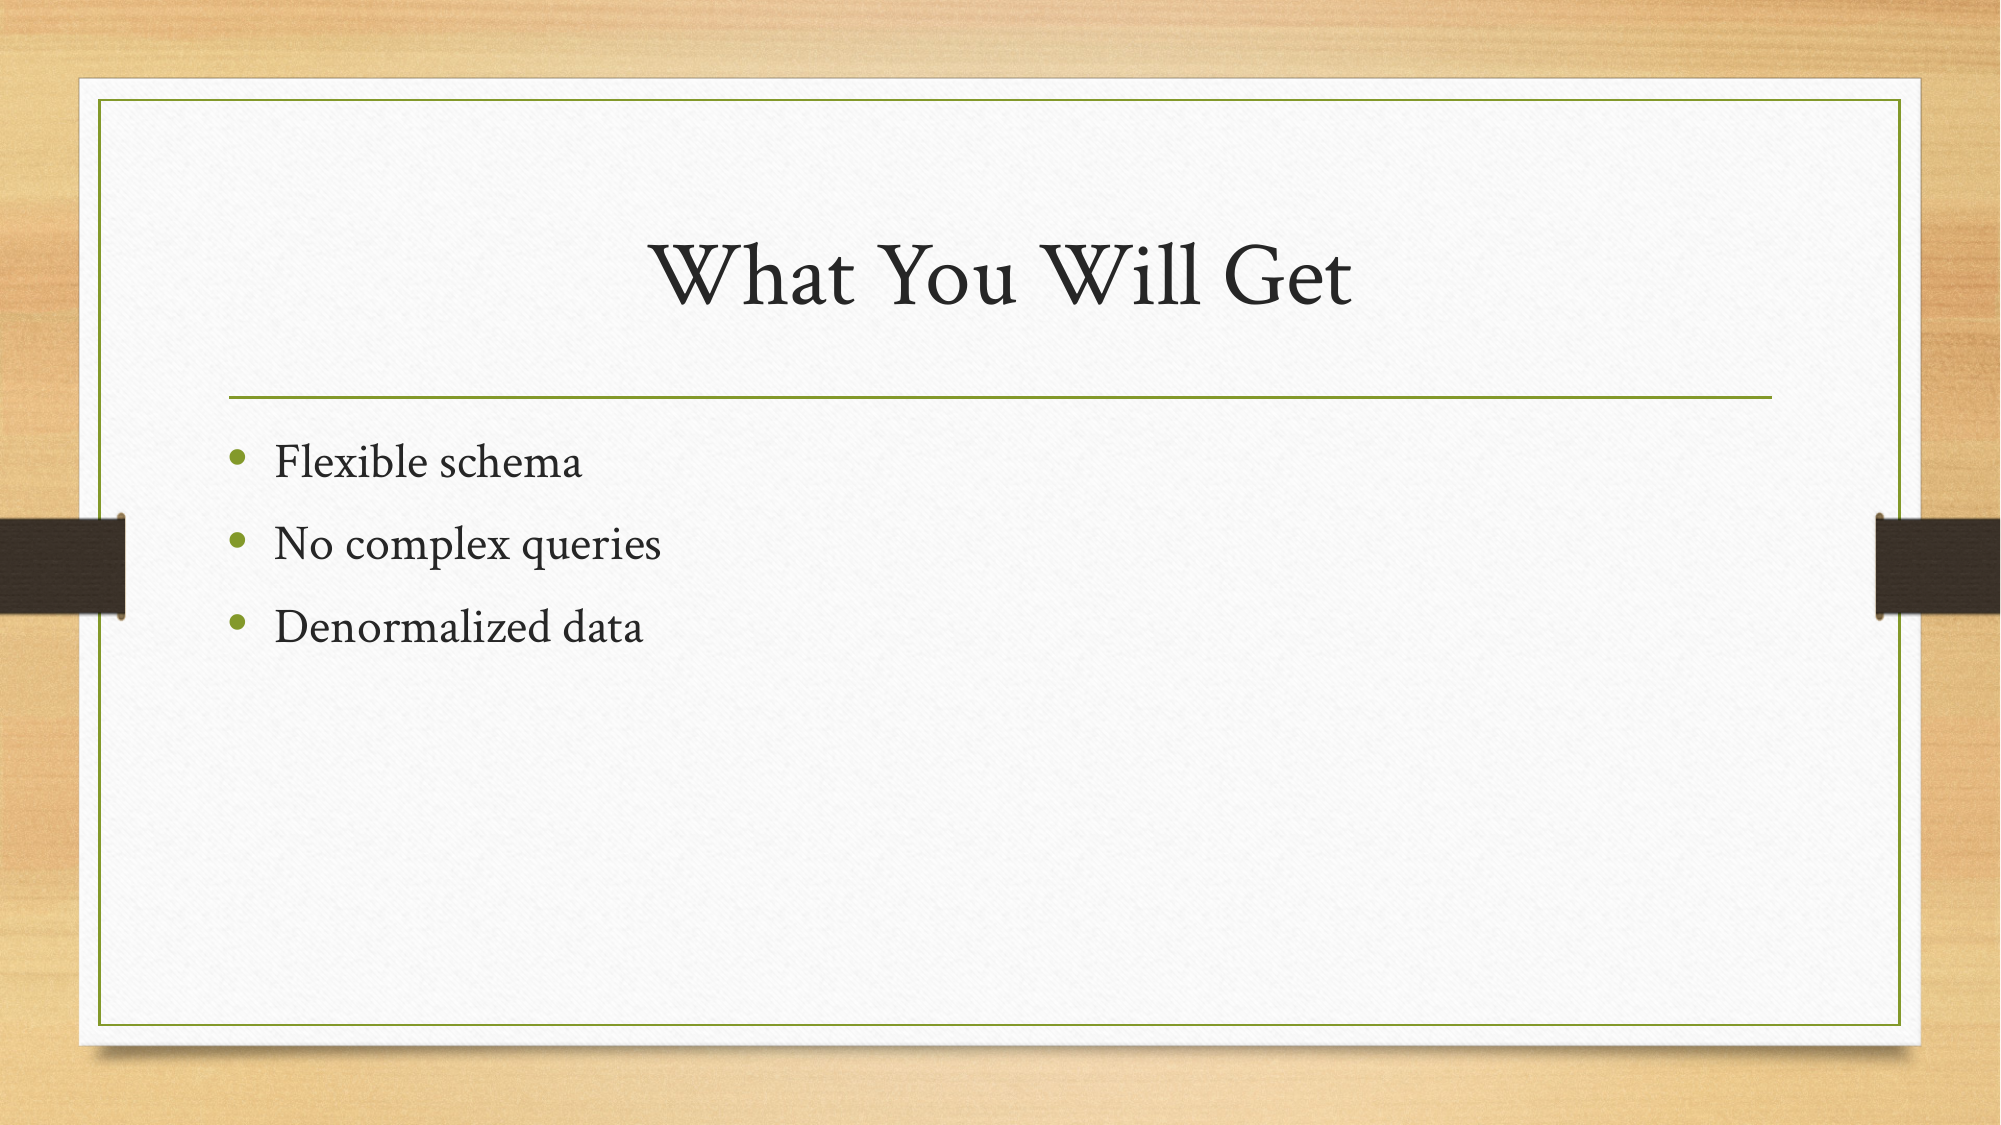

# What You Will Get
Flexible schema
No complex queries
Denormalized data